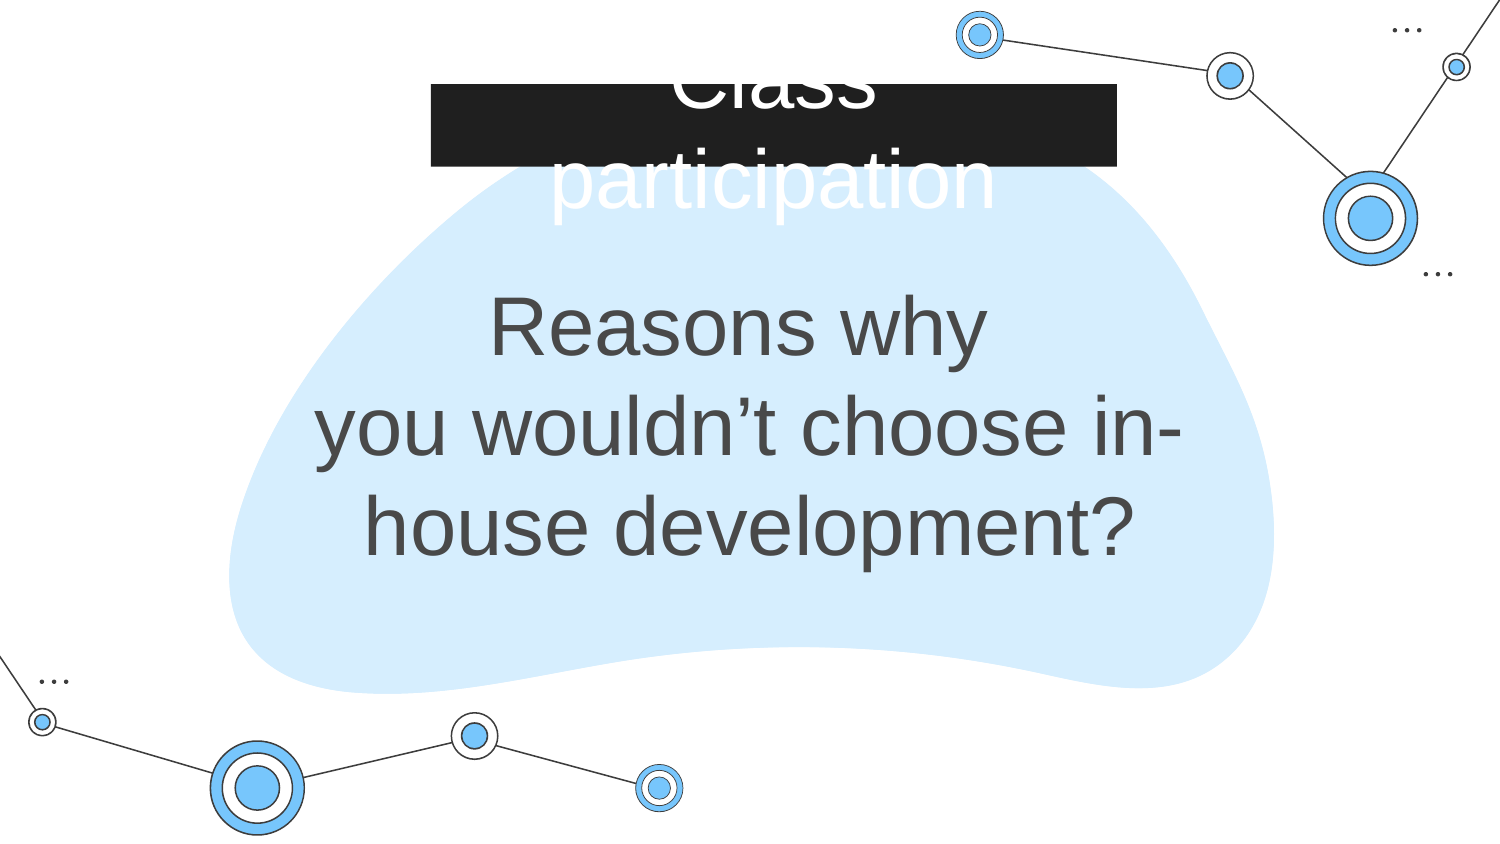

Class participation
# Reasons why you wouldn’t choose in-house development?